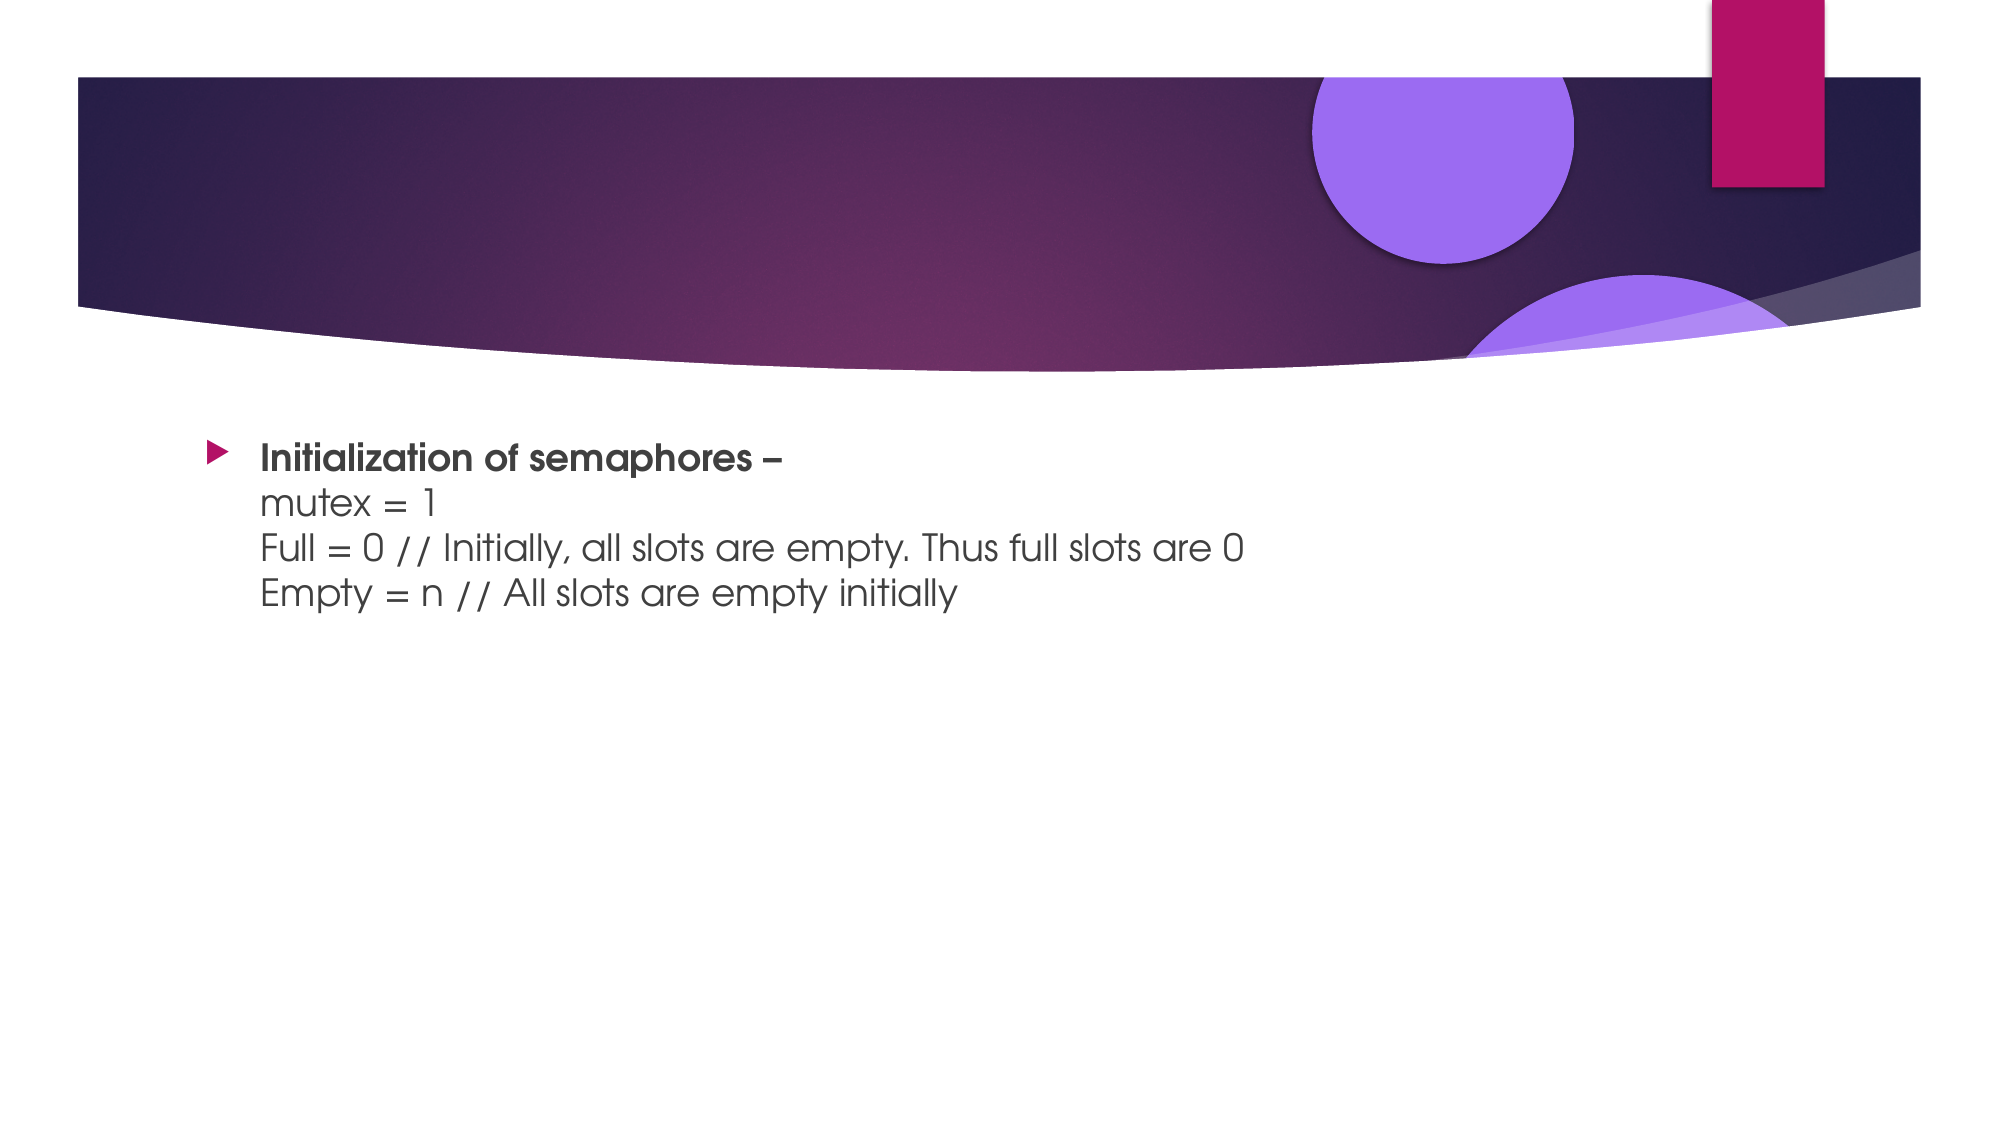

Initialization of semaphores –
mutex = 1
Full = 0 // Initially, all slots are empty. Thus full slots are 0
Empty = n // All slots are empty initially